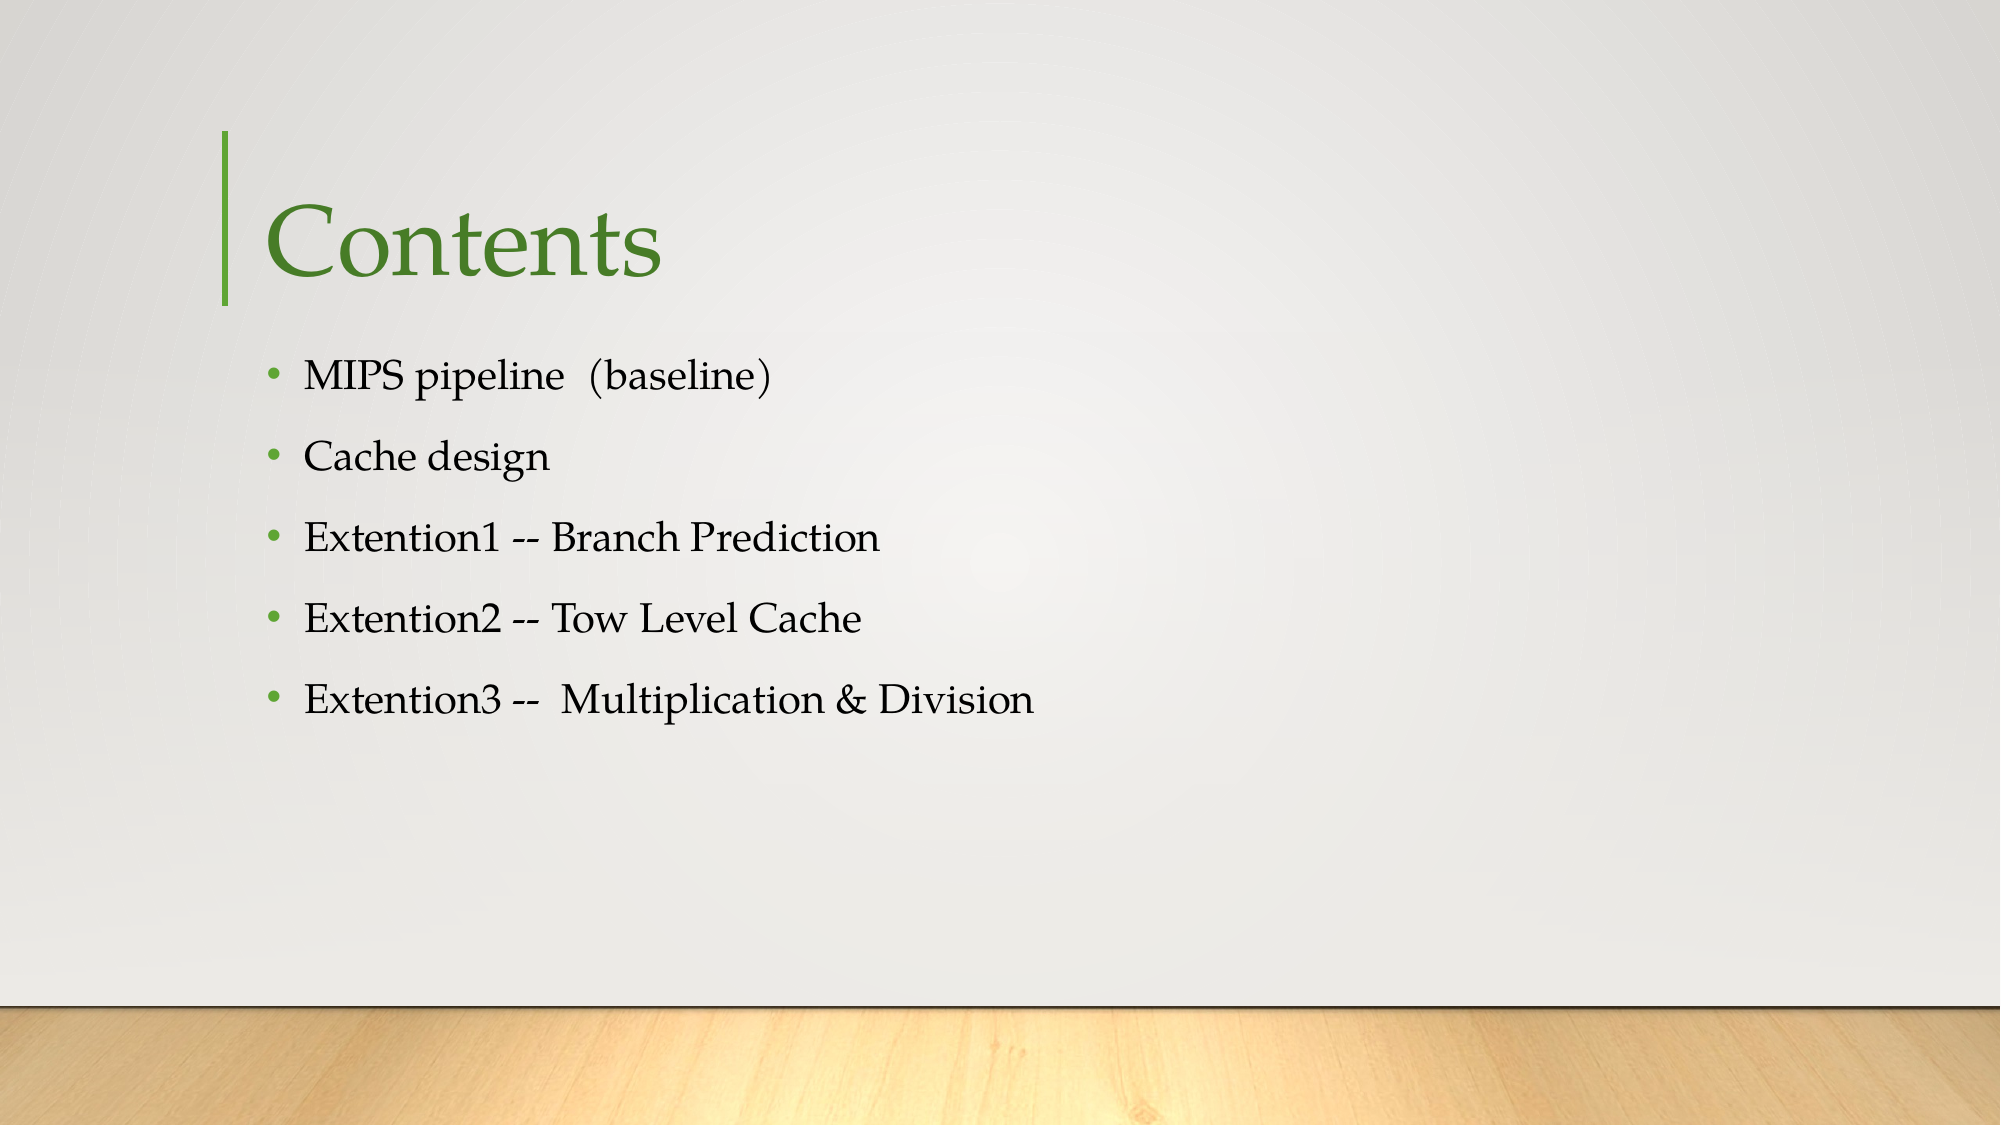

# Contents
MIPS pipeline  (baseline)
Cache design
Extention1 -- Branch Prediction
Extention2 -- Tow Level Cache
Extention3 --  Multiplication & Division